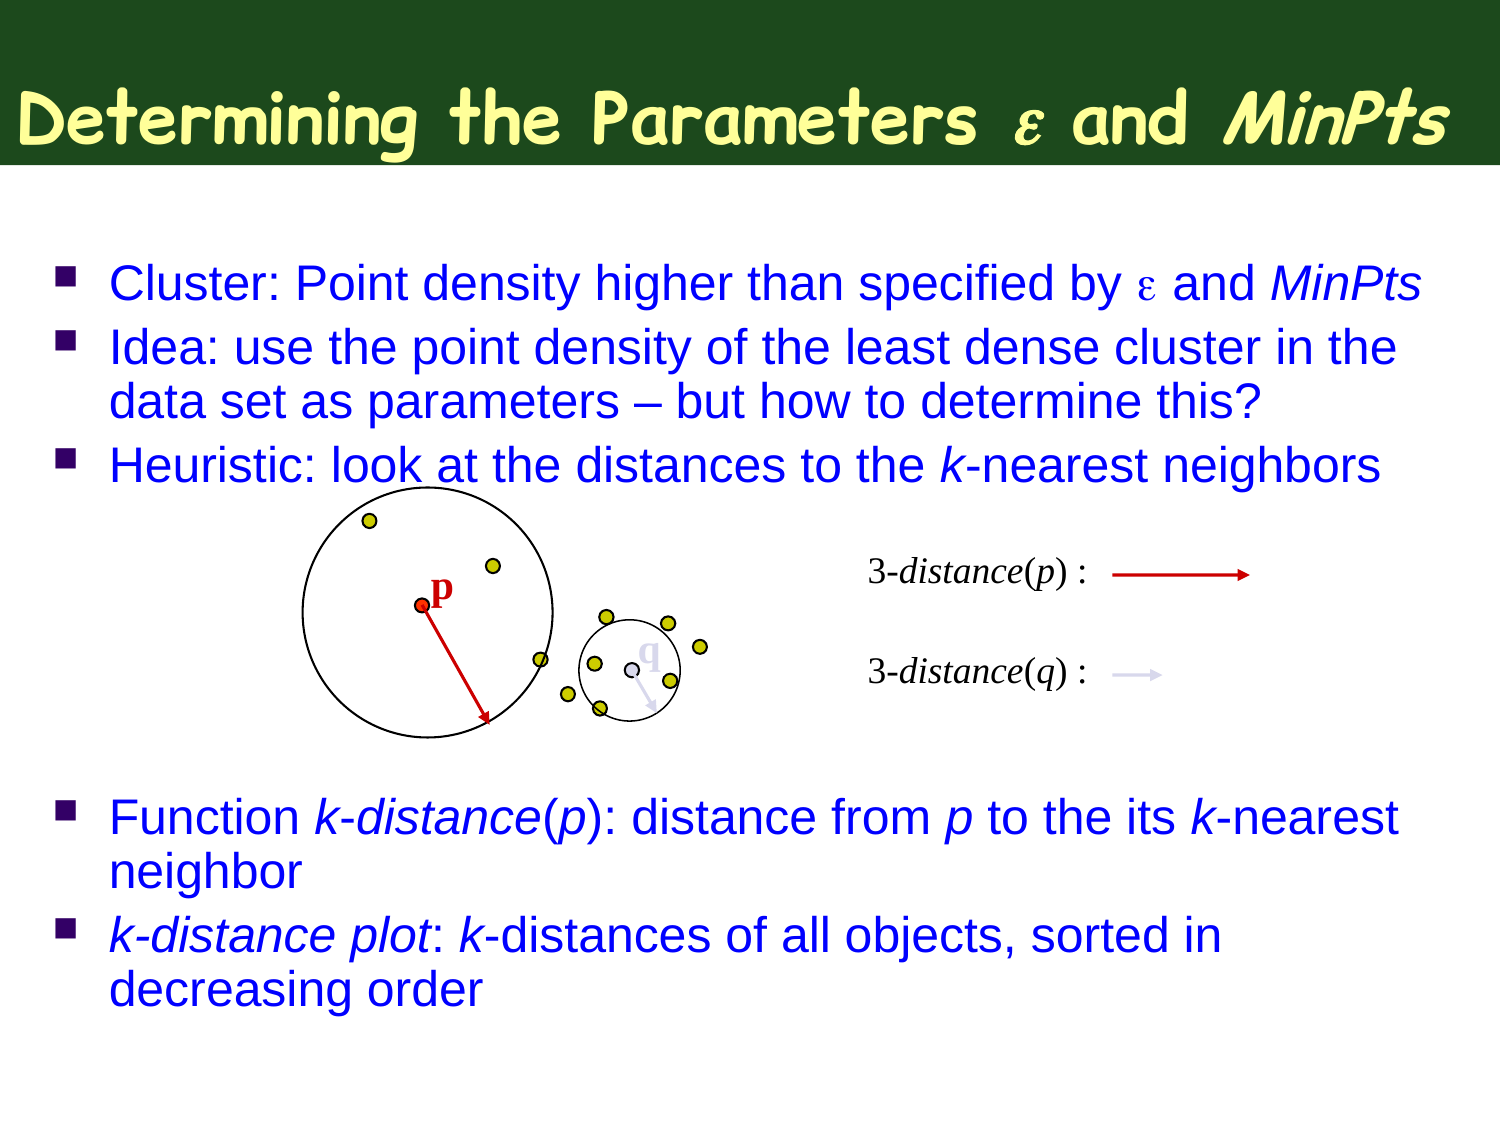

# Determining the Parameters ε and MinPts
Cluster: Point density higher than specified by ε and MinPts
Idea: use the point density of the least dense cluster in the data set as parameters – but how to determine this?
Heuristic: look at the distances to the k-nearest neighbors

Function k-distance(p): distance from p to the its k-nearest neighbor
k-distance plot: k-distances of all objects, sorted in decreasing order

3-distance(p) :
p

q

3-distance(q) :